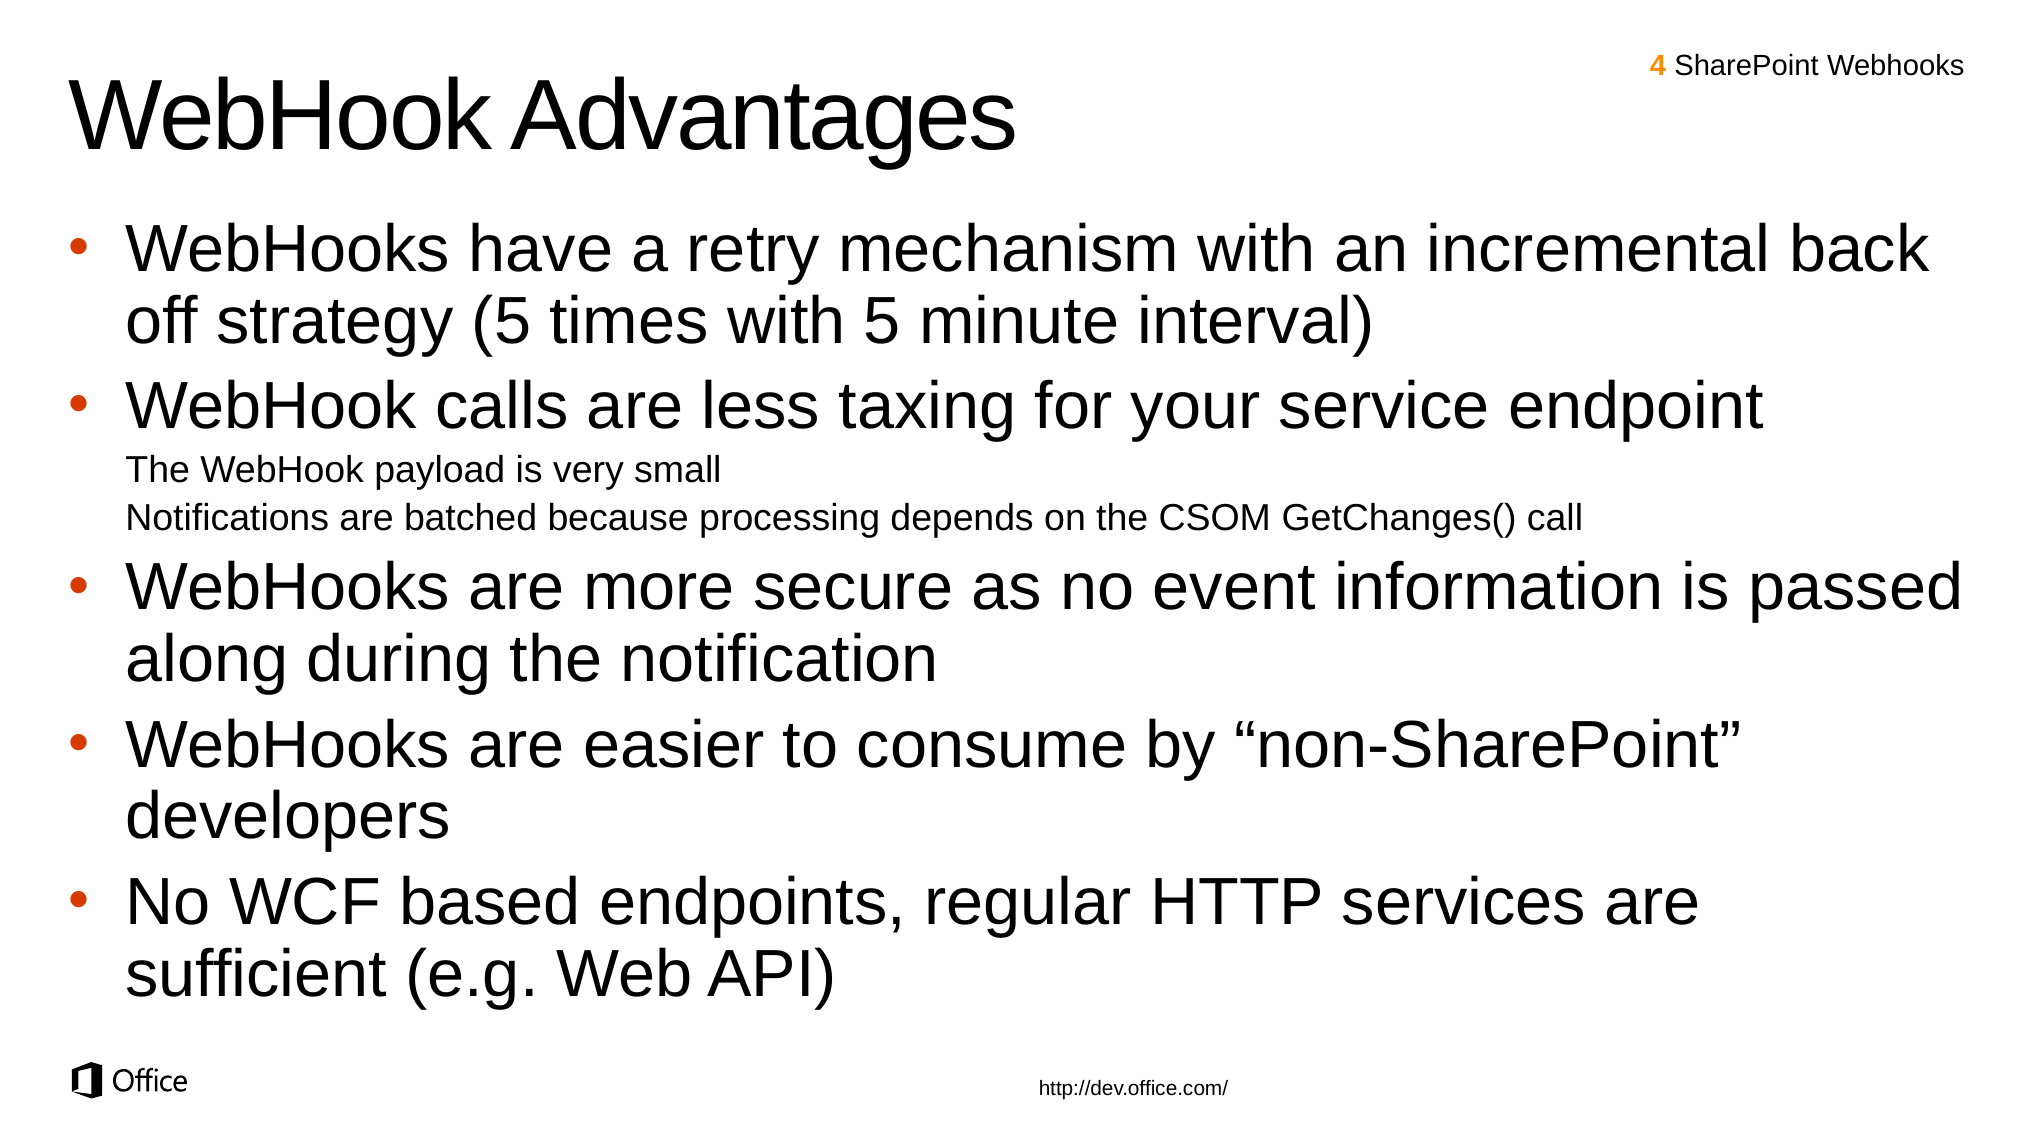

4 SharePoint Webhooks

# WebHook Advantages
WebHooks have a retry mechanism with an incremental back off strategy (5 times with 5 minute interval)
WebHook calls are less taxing for your service endpoint
The WebHook payload is very small
Notifications are batched because processing depends on the CSOM GetChanges() call
WebHooks are more secure as no event information is passed along during the notification
WebHooks are easier to consume by “non-SharePoint” developers
No WCF based endpoints, regular HTTP services are sufficient (e.g. Web API)